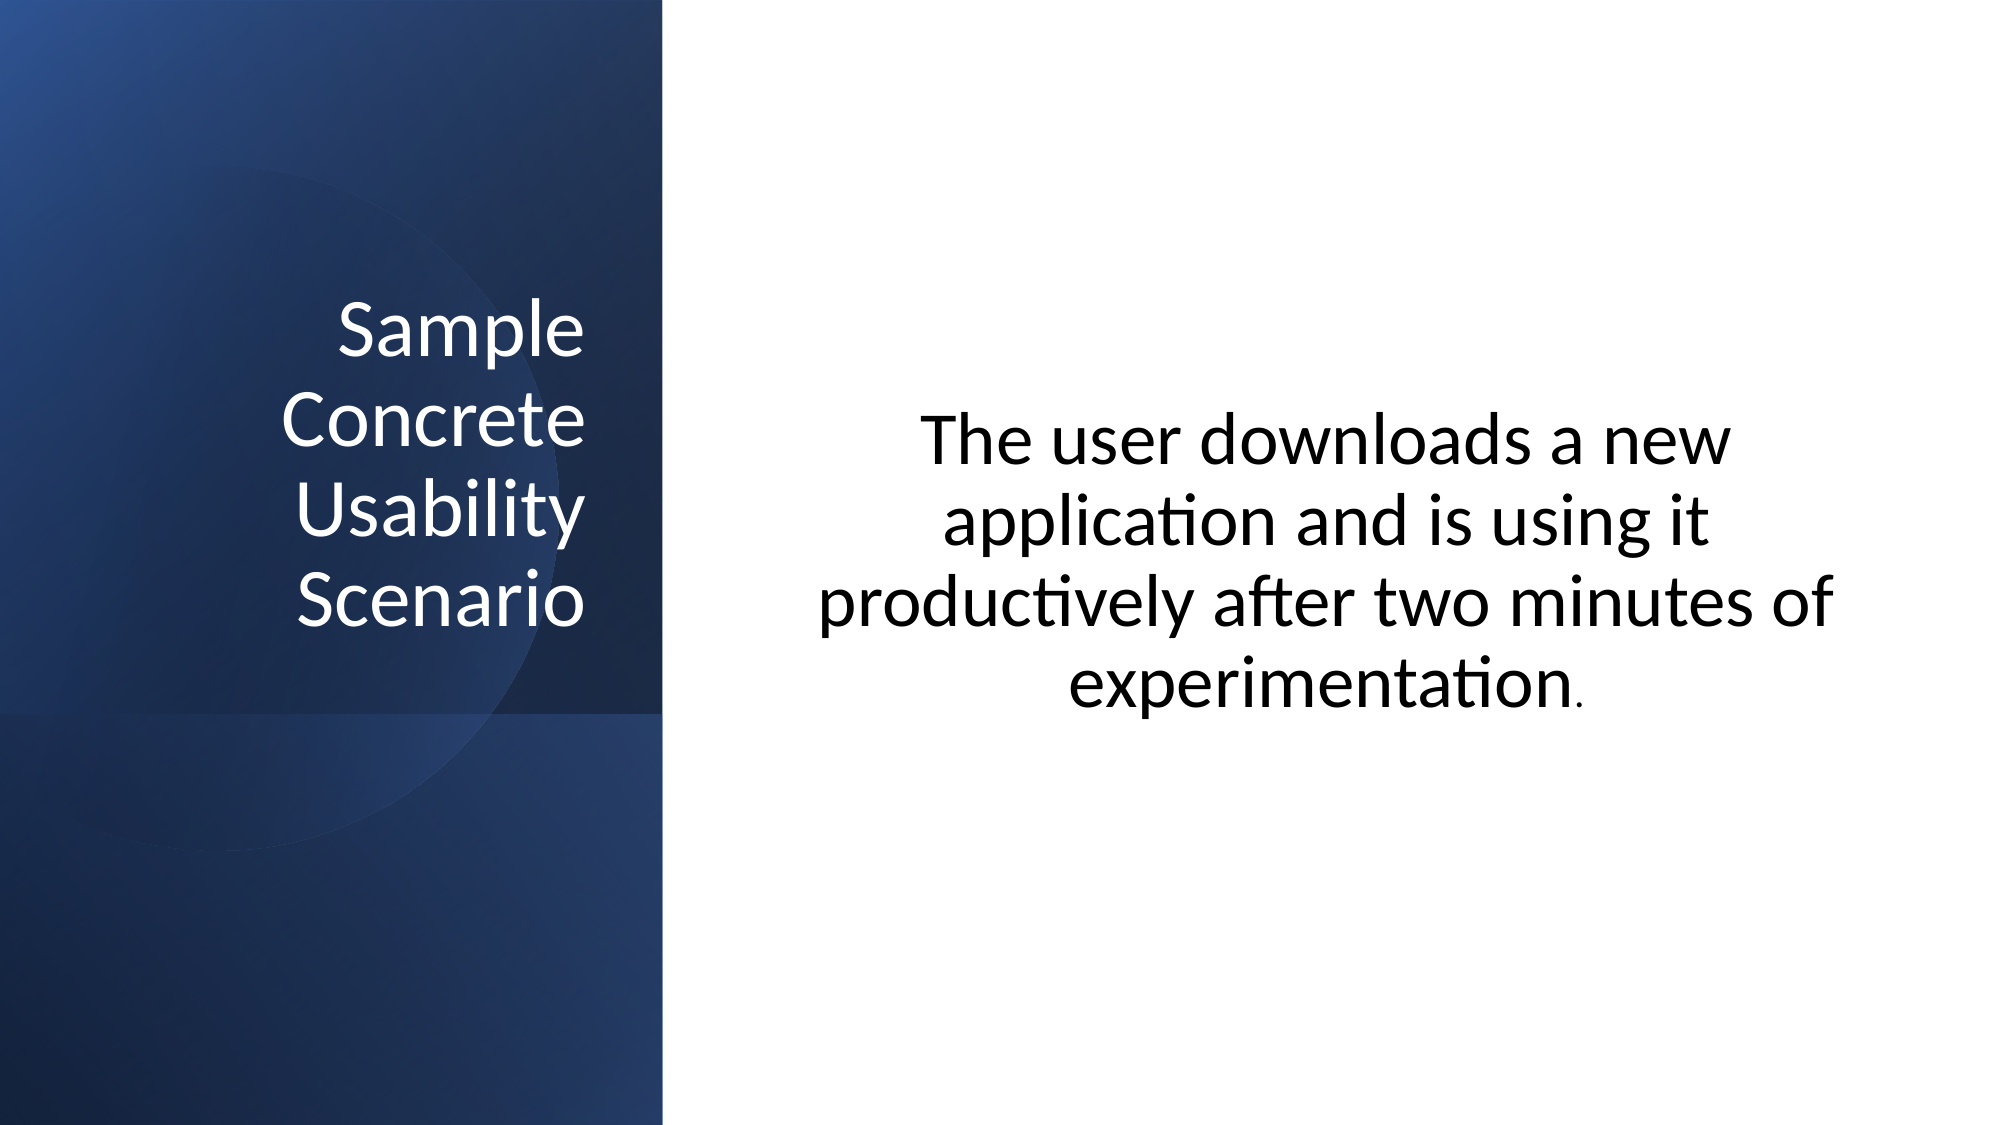

# Sample Concrete Usability Scenario
The user downloads a new application and is using it productively after two minutes of experimentation.

63